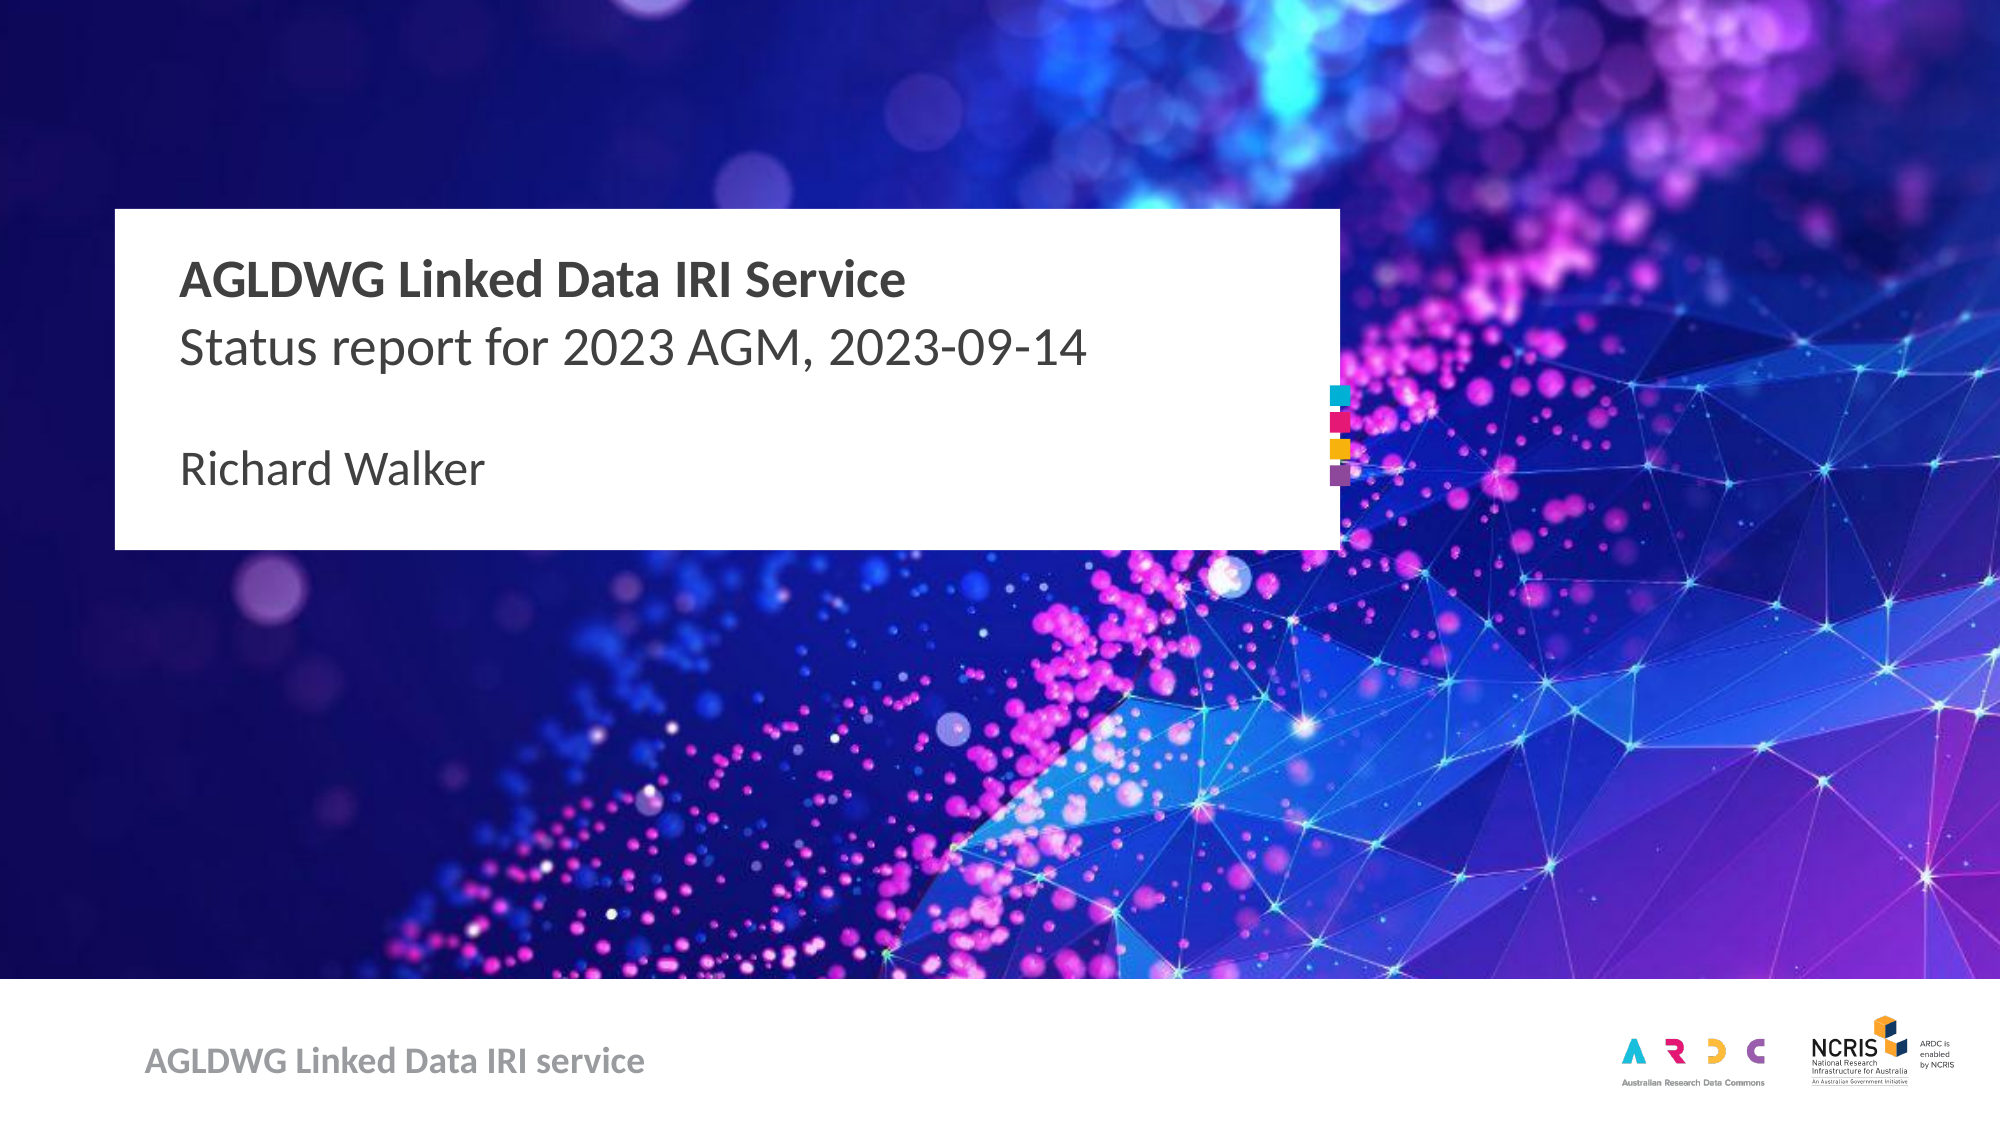

AGLDWG Linked Data IRI Service
Status report for 2023 AGM, 2023-09-14

Richard Walker

AGLDWG Linked Data IRI service